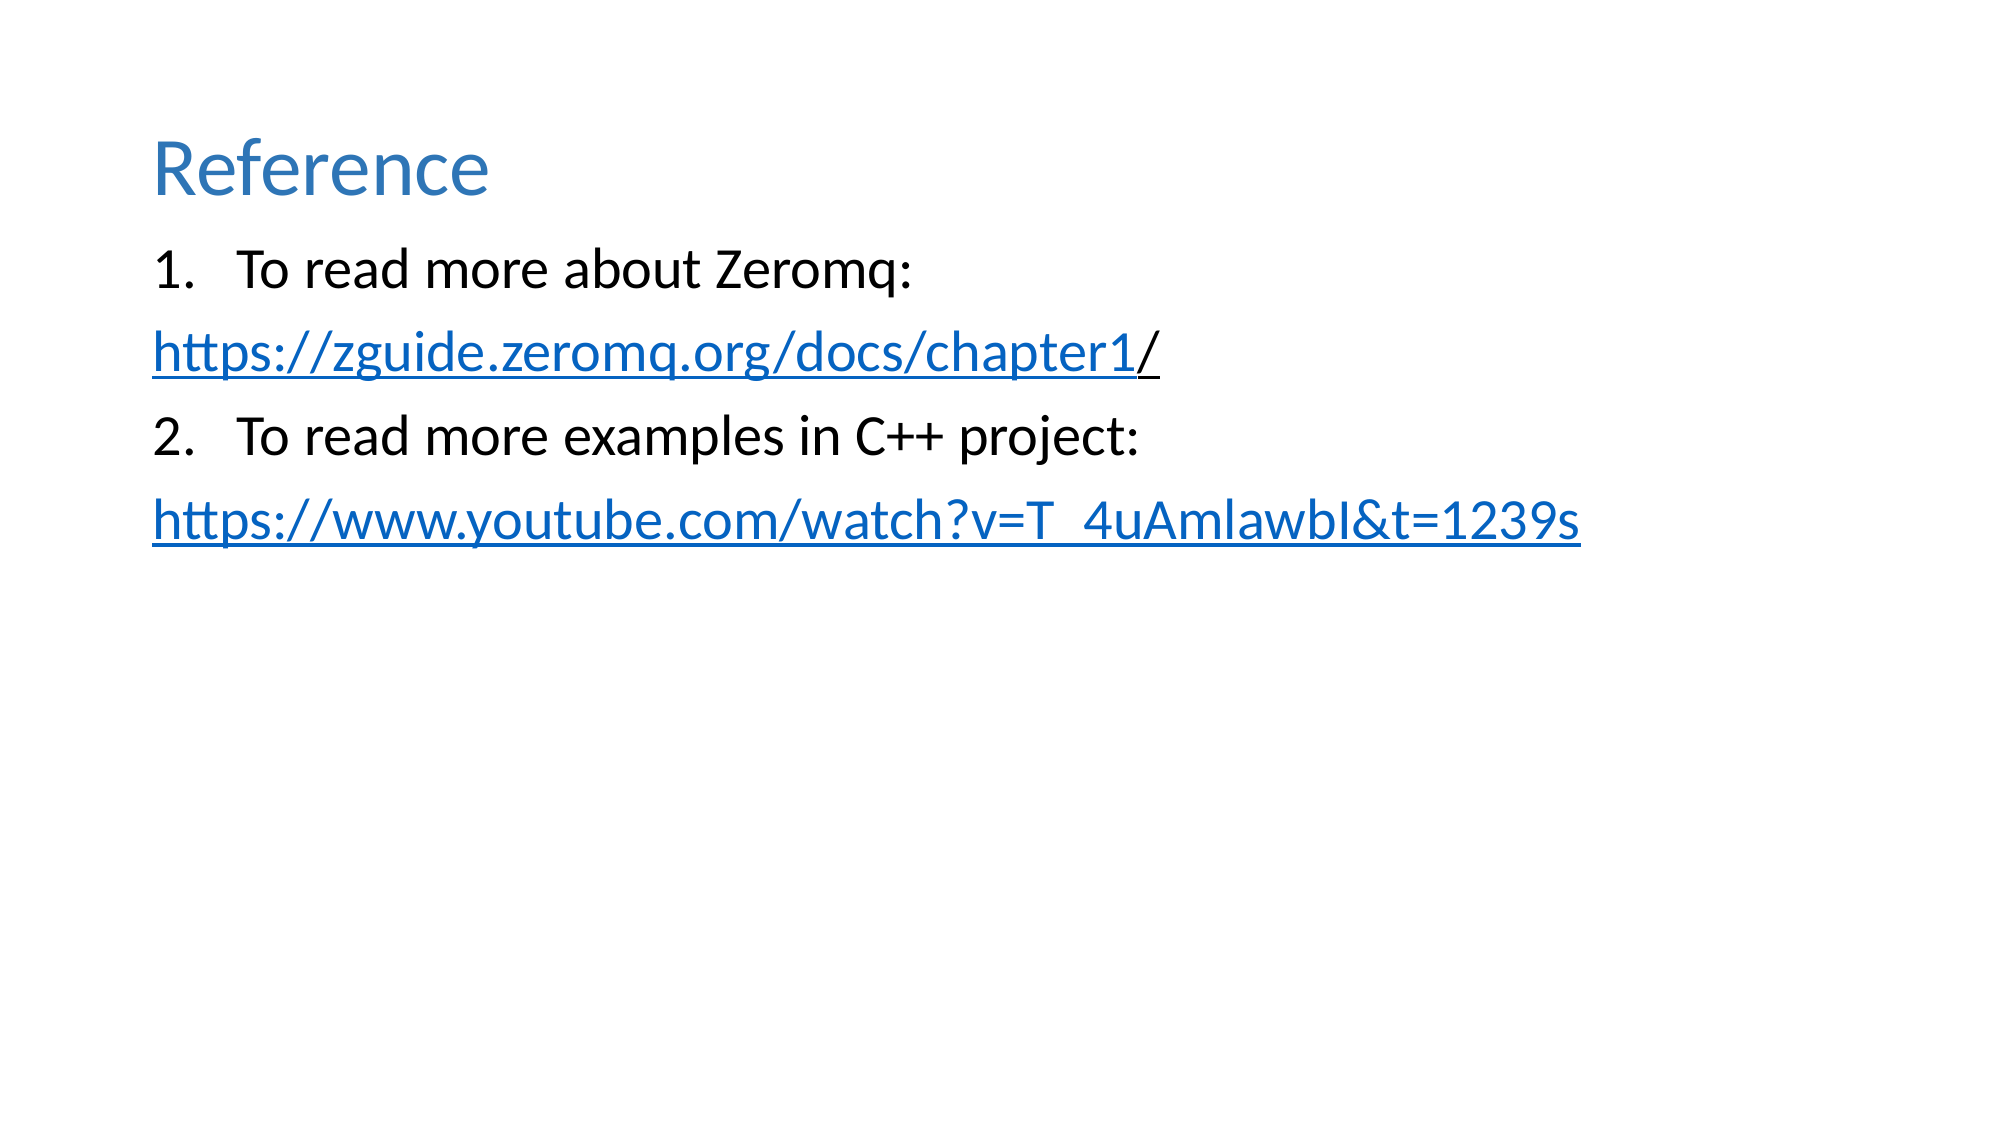

# Reference
To read more about Zeromq:
https://zguide.zeromq.org/docs/chapter1/
To read more examples in C++ project:
https://www.youtube.com/watch?v=T_4uAmlawbI&t=1239s